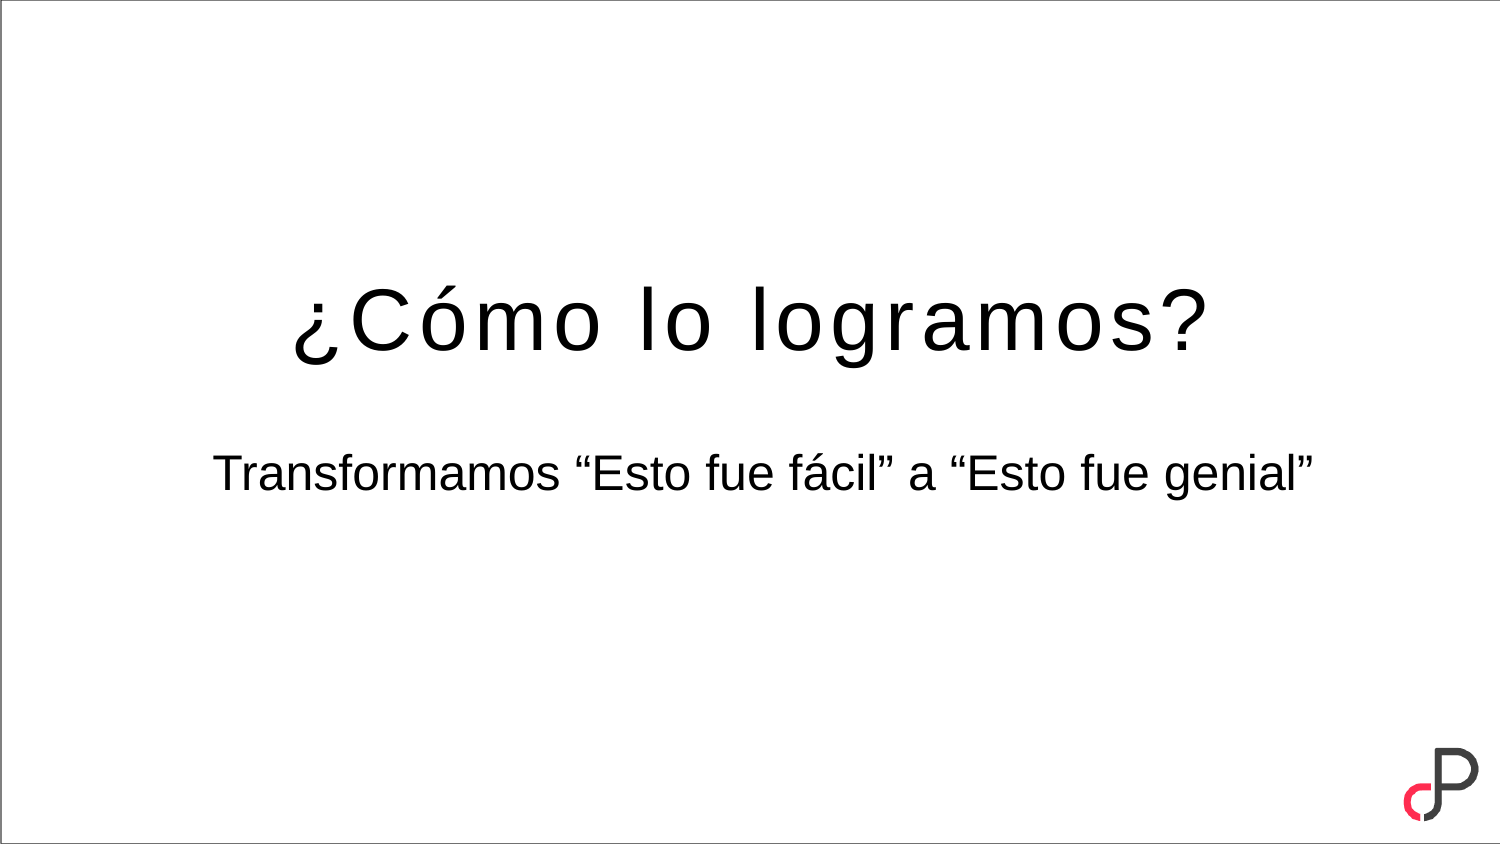

Transformamos “Esto fue fácil” a “Esto fue genial”
# ¿Cómo lo logramos?